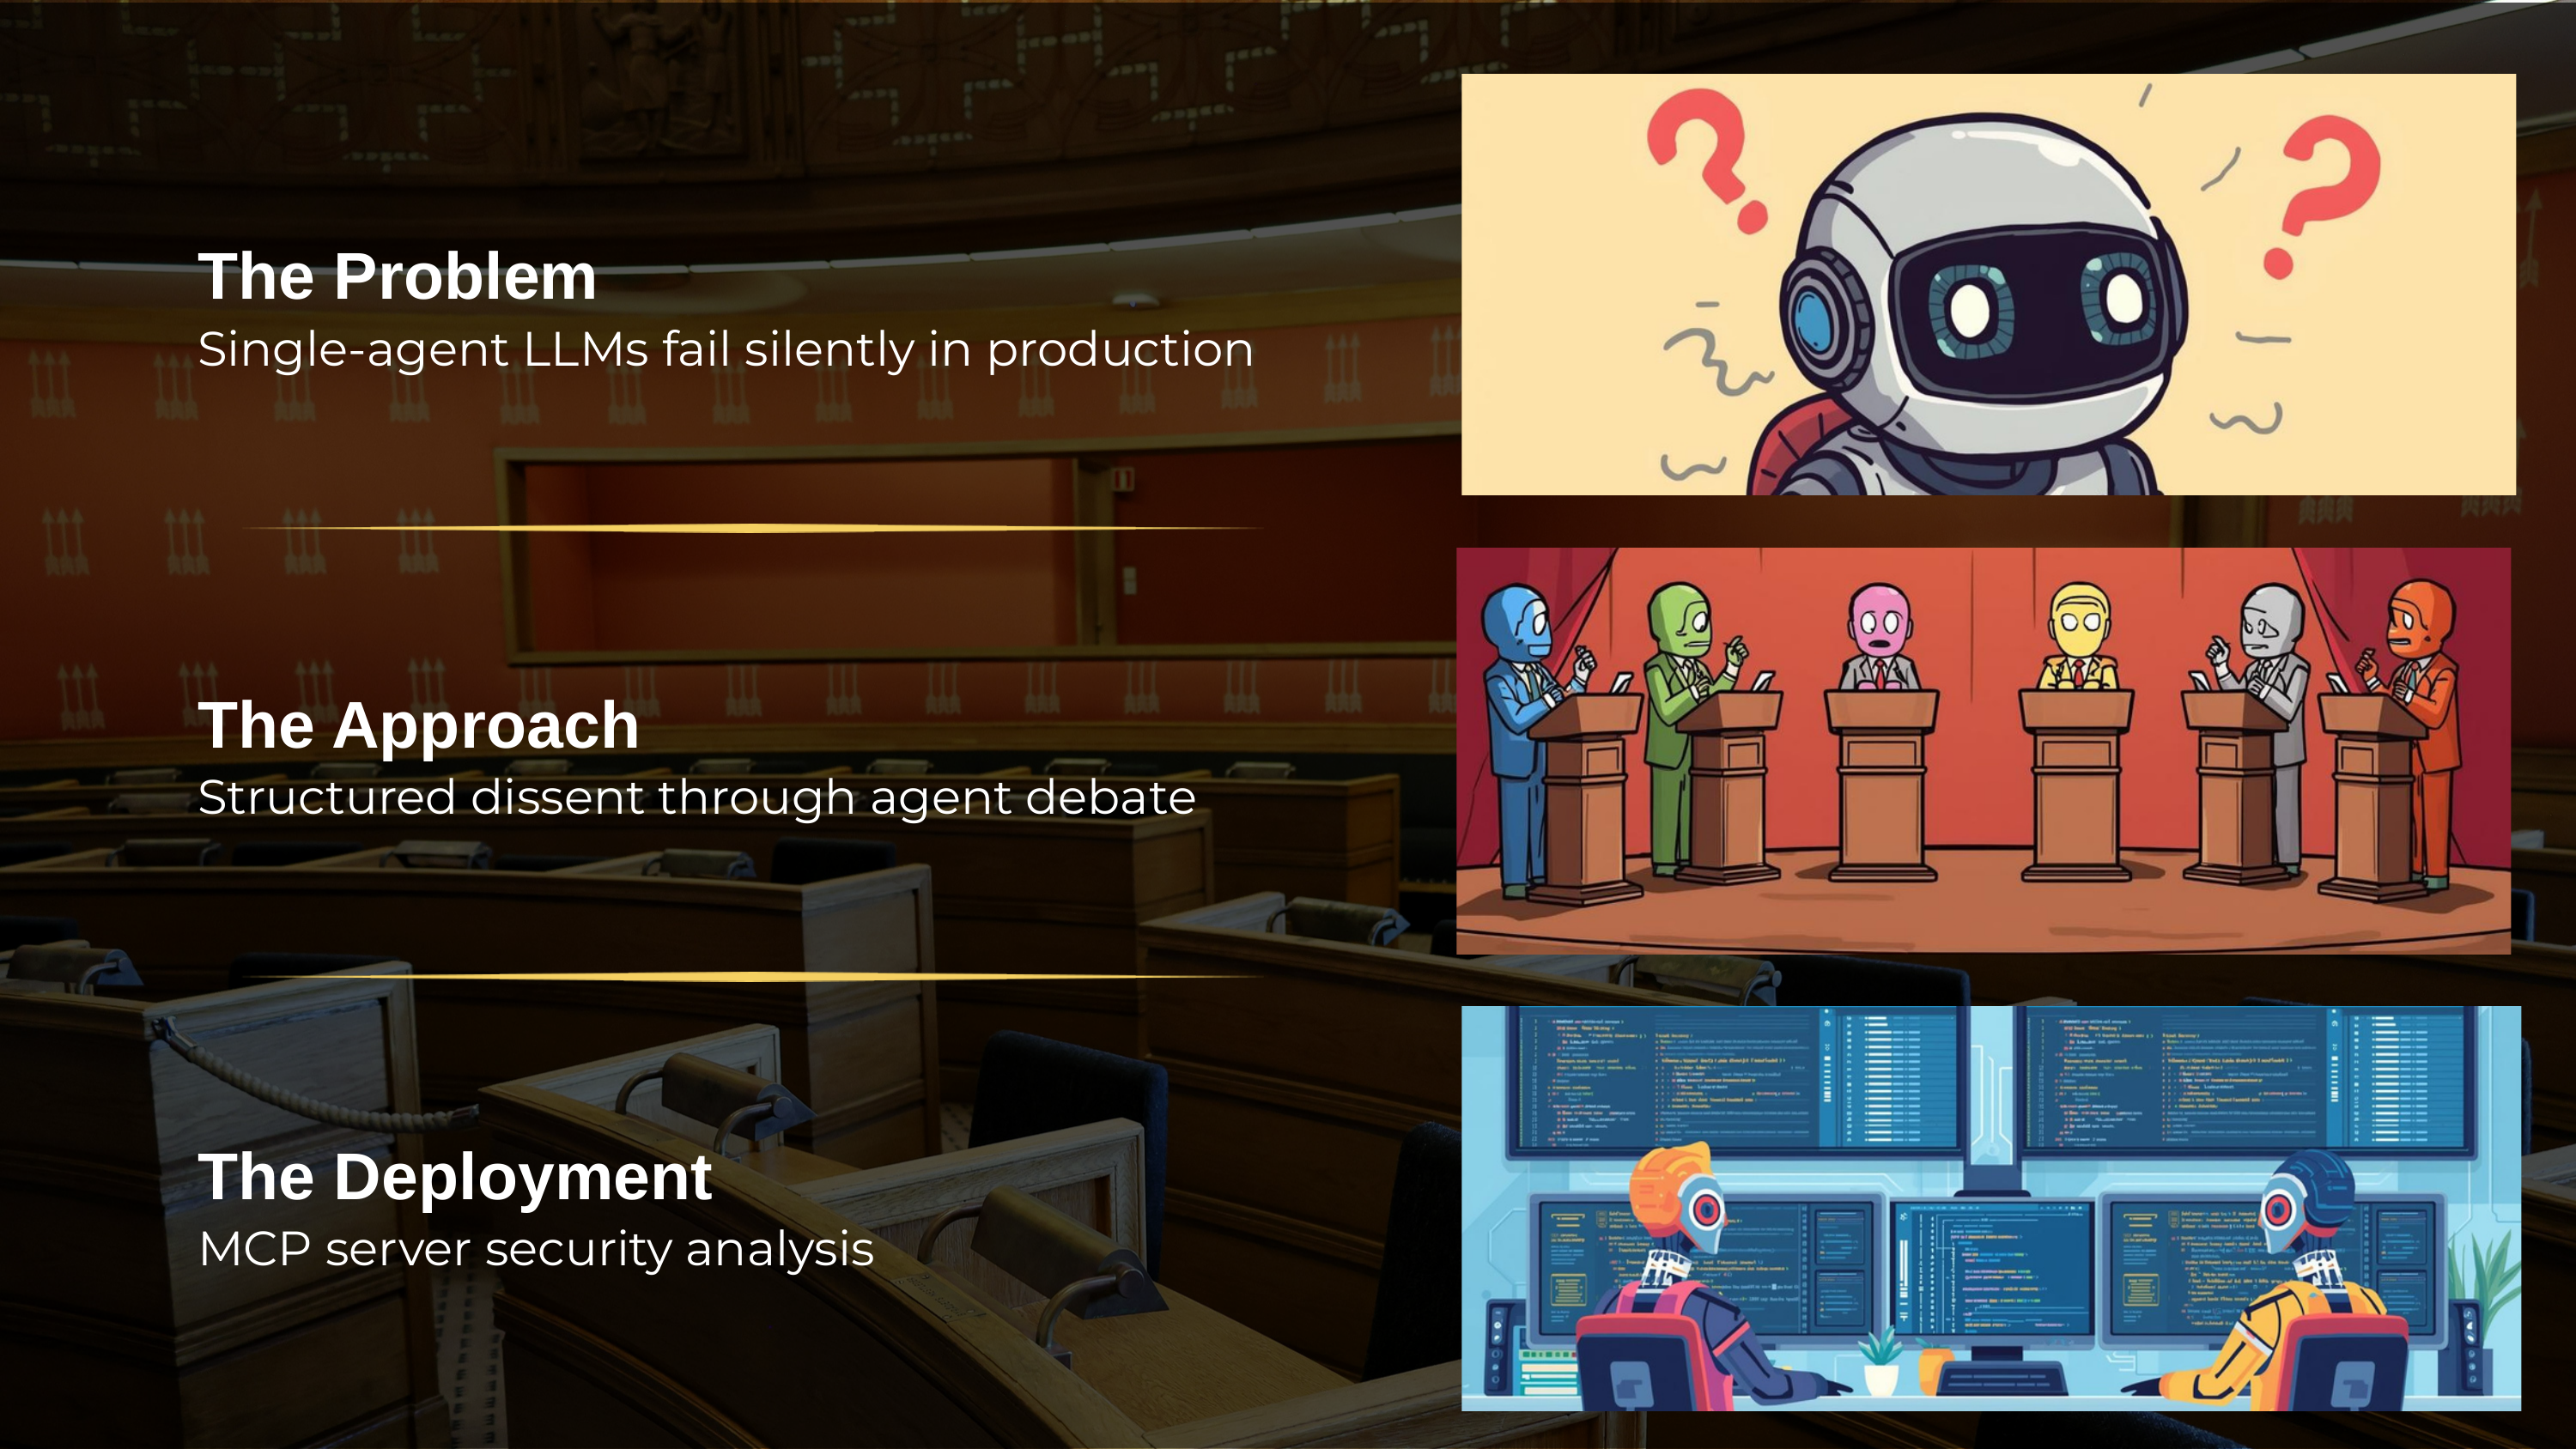

The Problem
Single-agent LLMs fail silently in production

The Approach
Structured dissent through agent debate

The Deployment
MCP server security analysis